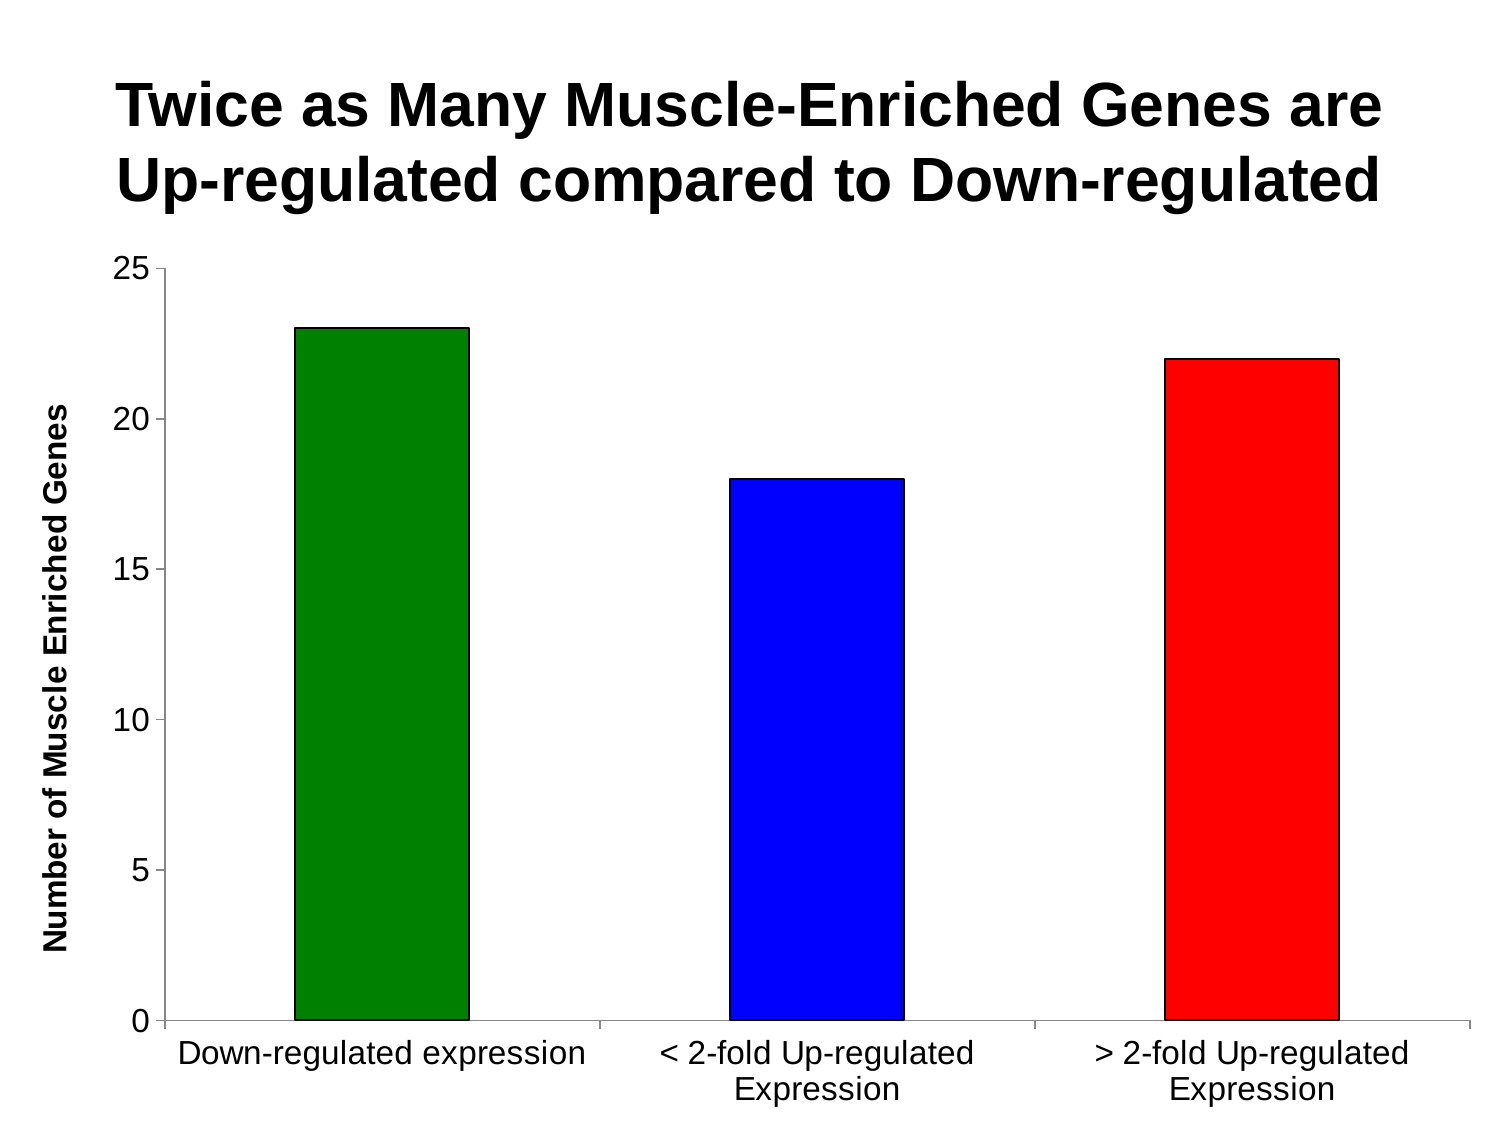

# Twice as Many Muscle-Enriched Genes are Up-regulated compared to Down-regulated

### Chart

| Category |  |
|---|---|
| Down-regulated expression | 23.0 |
| < 2-fold Up-regulated Expression | 18.0 |
| > 2-fold Up-regulated Expression | 22.0 |